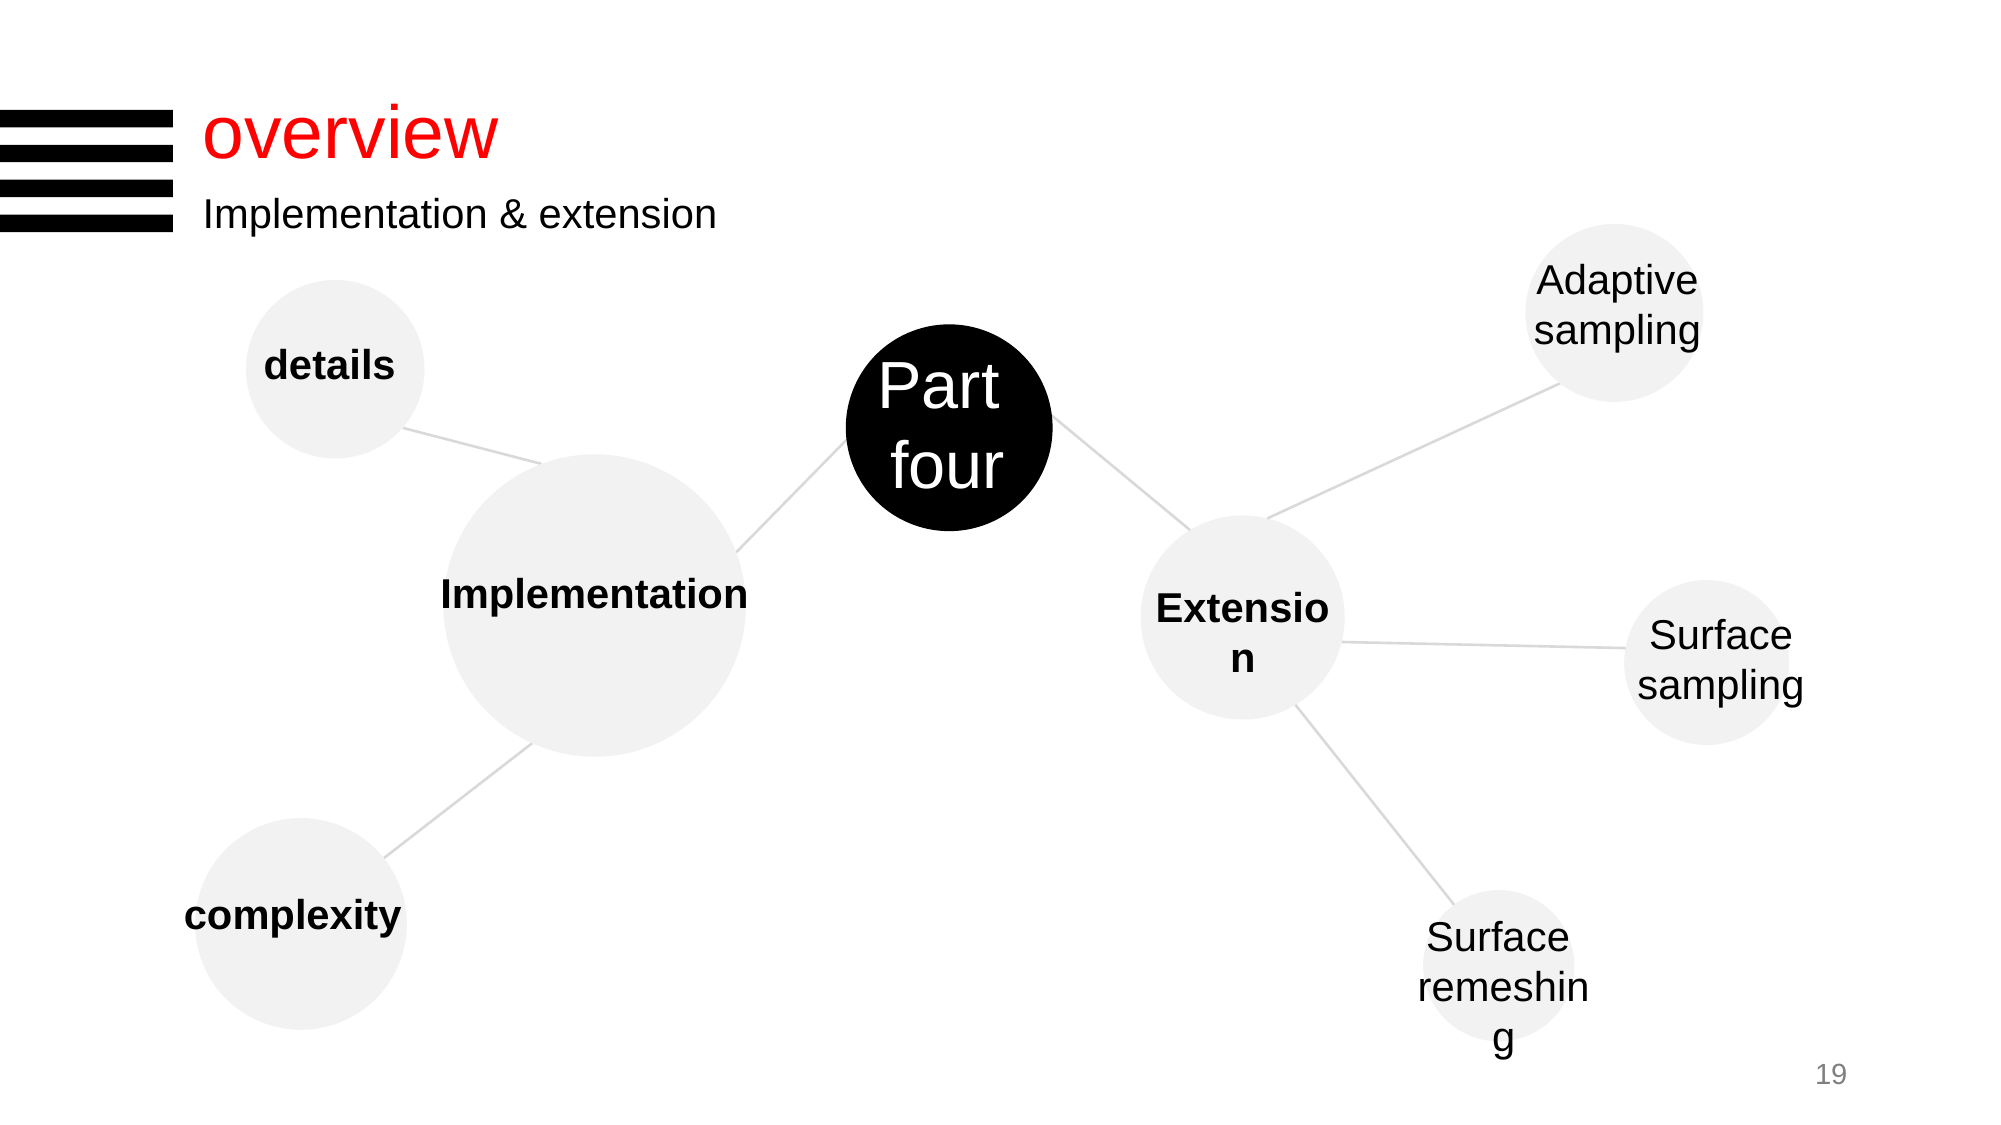

overview

Implementation & extension

Adaptive sampling

details

Part
four

Implementation

Extension

Surface
sampling

complexity

Surface
remeshing
19